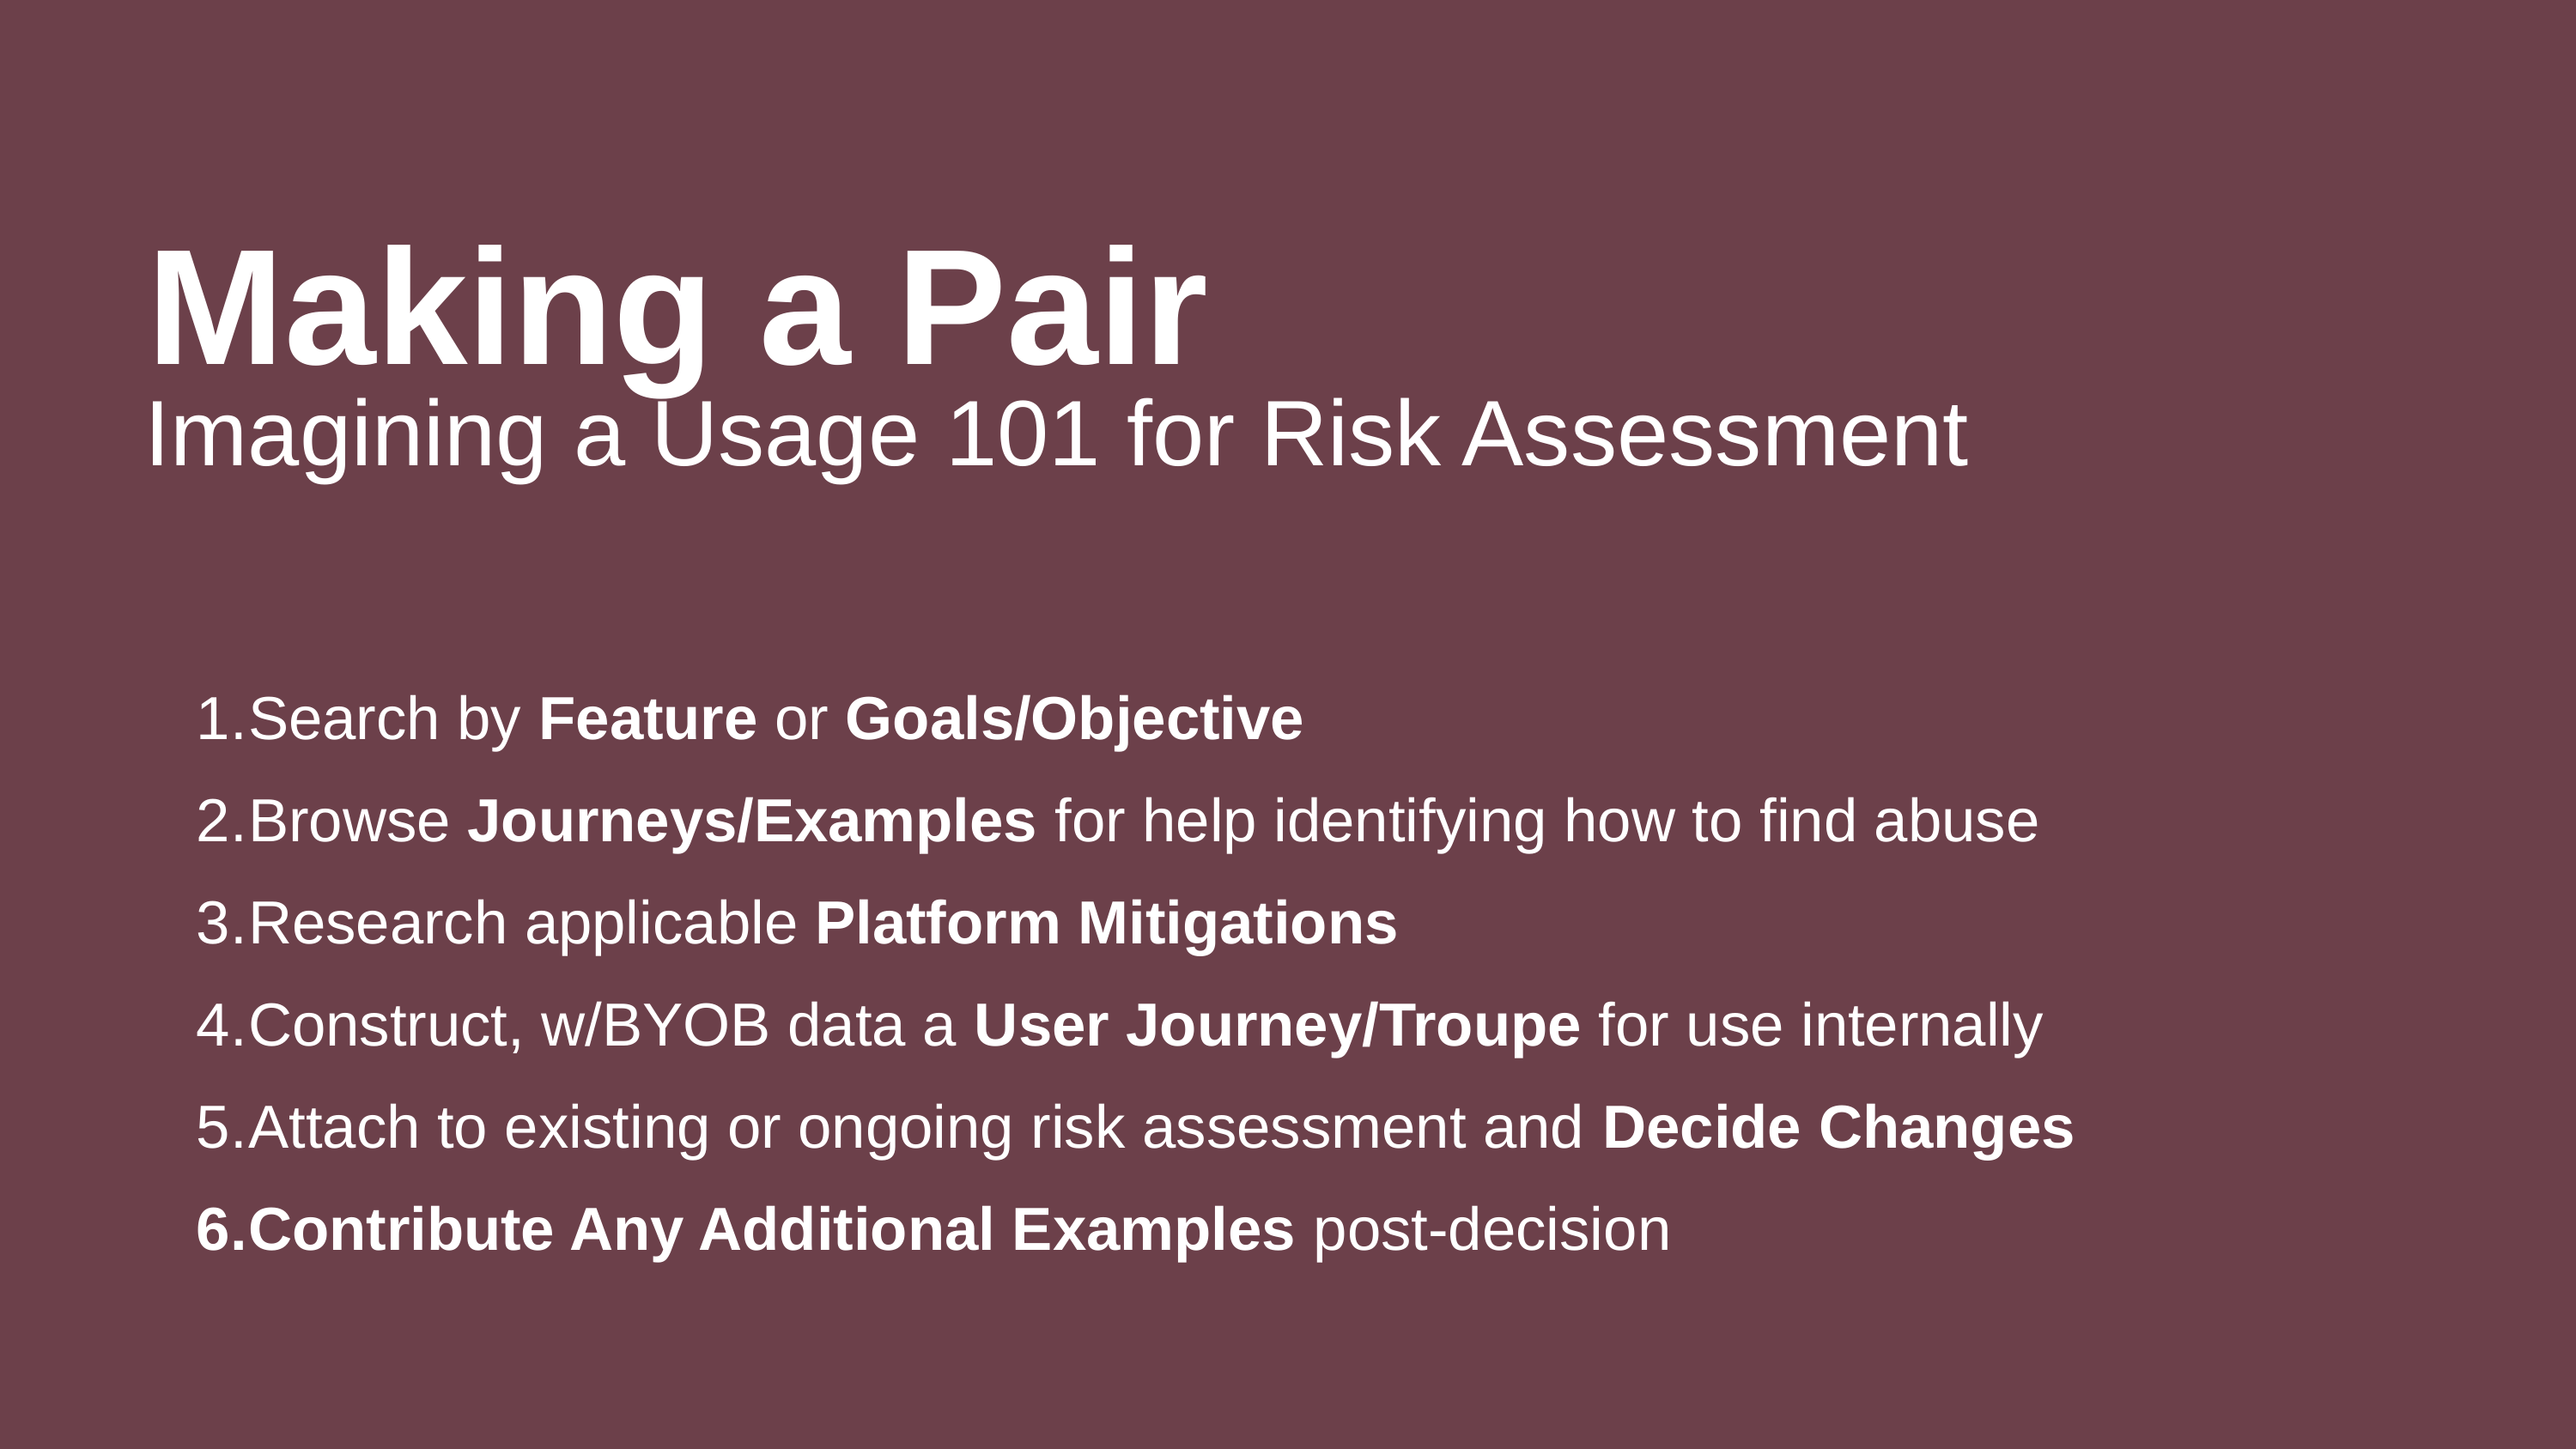

Making a Pair
Imagining a Usage 101 for Risk Assessment

Search by Feature or Goals/Objective
Browse Journeys/Examples for help identifying how to find abuse
Research applicable Platform Mitigations
Construct, w/BYOB data a User Journey/Troupe for use internally
Attach to existing or ongoing risk assessment and Decide Changes
Contribute Any Additional Examples post-decision